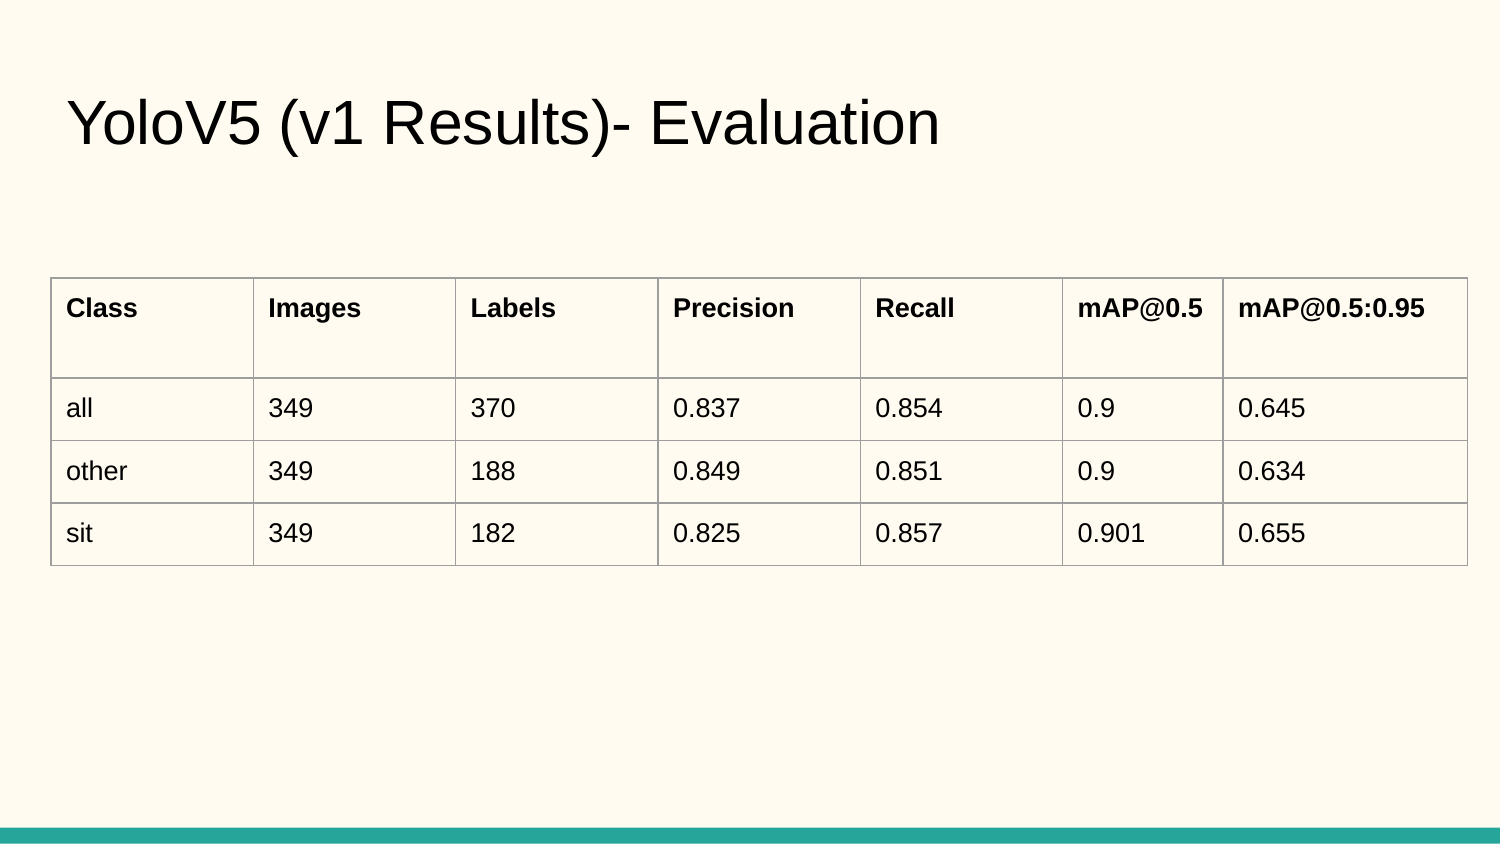

# YoloV5 (v1 Results)- Evaluation
| Class | Images | Labels | Precision | Recall | mAP@0.5 | mAP@0.5:0.95 |
| --- | --- | --- | --- | --- | --- | --- |
| all | 349 | 370 | 0.837 | 0.854 | 0.9 | 0.645 |
| other | 349 | 188 | 0.849 | 0.851 | 0.9 | 0.634 |
| sit | 349 | 182 | 0.825 | 0.857 | 0.901 | 0.655 |